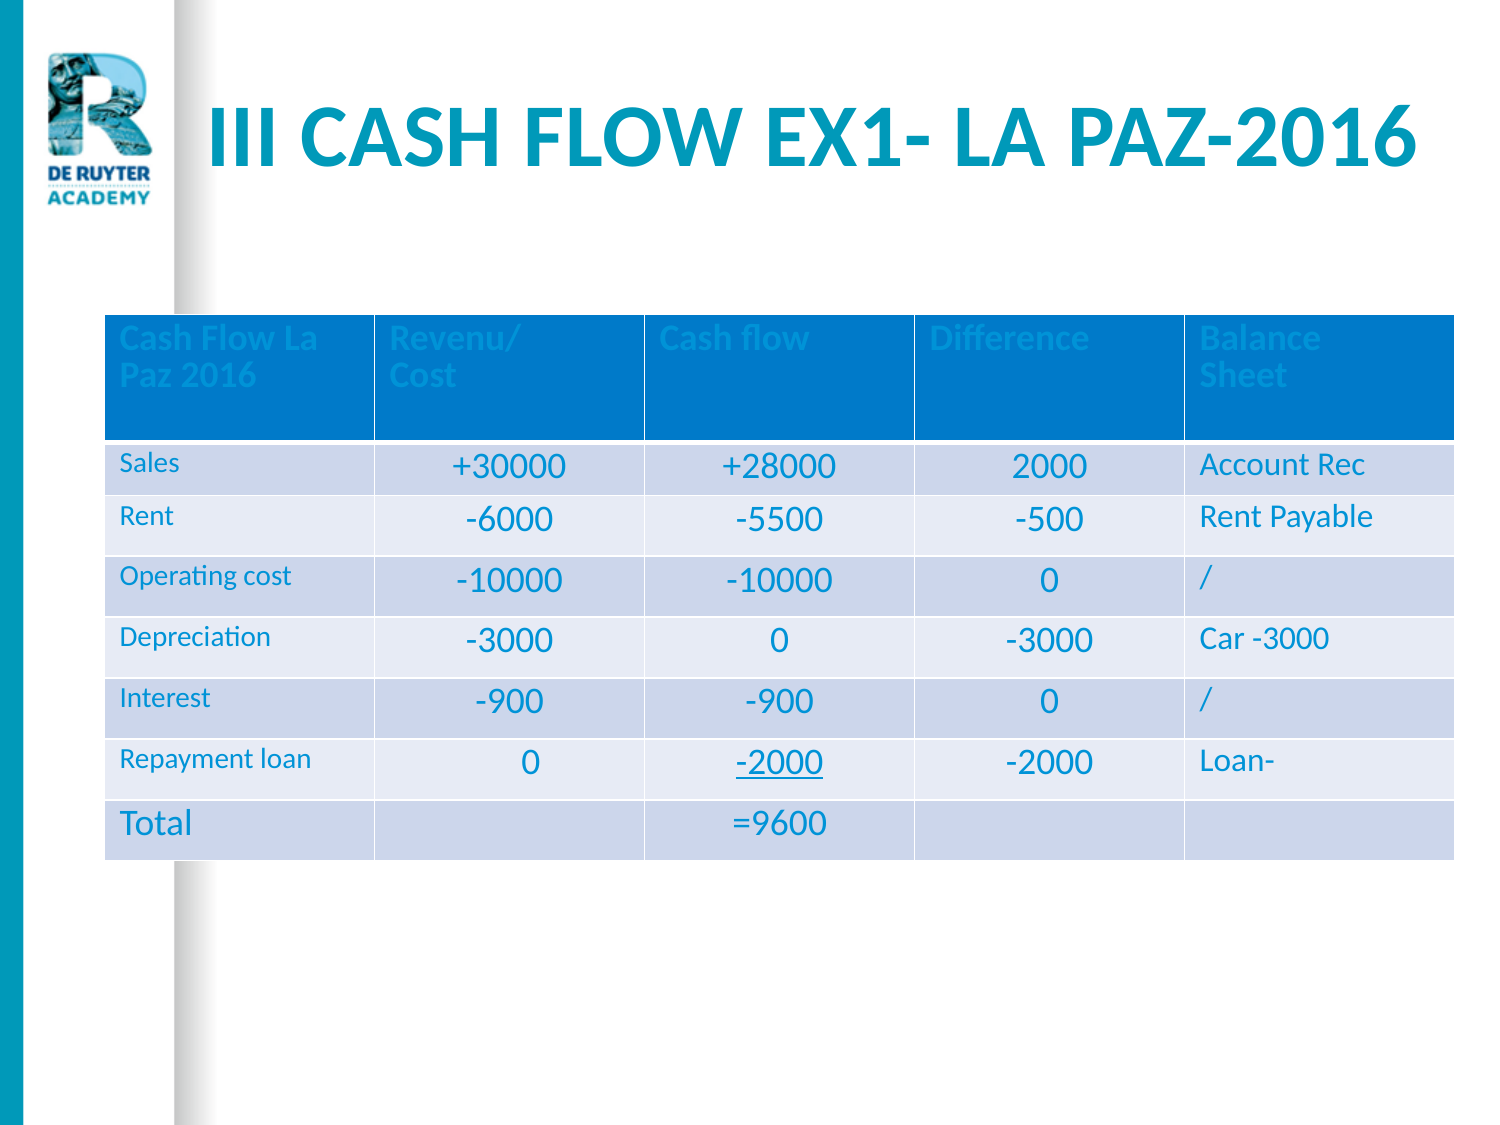

# III Cash flow Ex1- La Paz-2016
| Cash Flow La Paz 2016 | Revenu/ Cost | Cash flow | Difference | Balance Sheet |
| --- | --- | --- | --- | --- |
| Sales | +30000 | +28000 | 2000 | Account Rec |
| Rent | -6000 | -5500 | -500 | Rent Payable |
| Operating cost | -10000 | -10000 | 0 | / |
| Depreciation | -3000 | 0 | -3000 | Car -3000 |
| Interest | -900 | -900 | 0 | / |
| Repayment loan | 0 | -2000 | -2000 | Loan- |
| Total |  | =9600 |  |  |